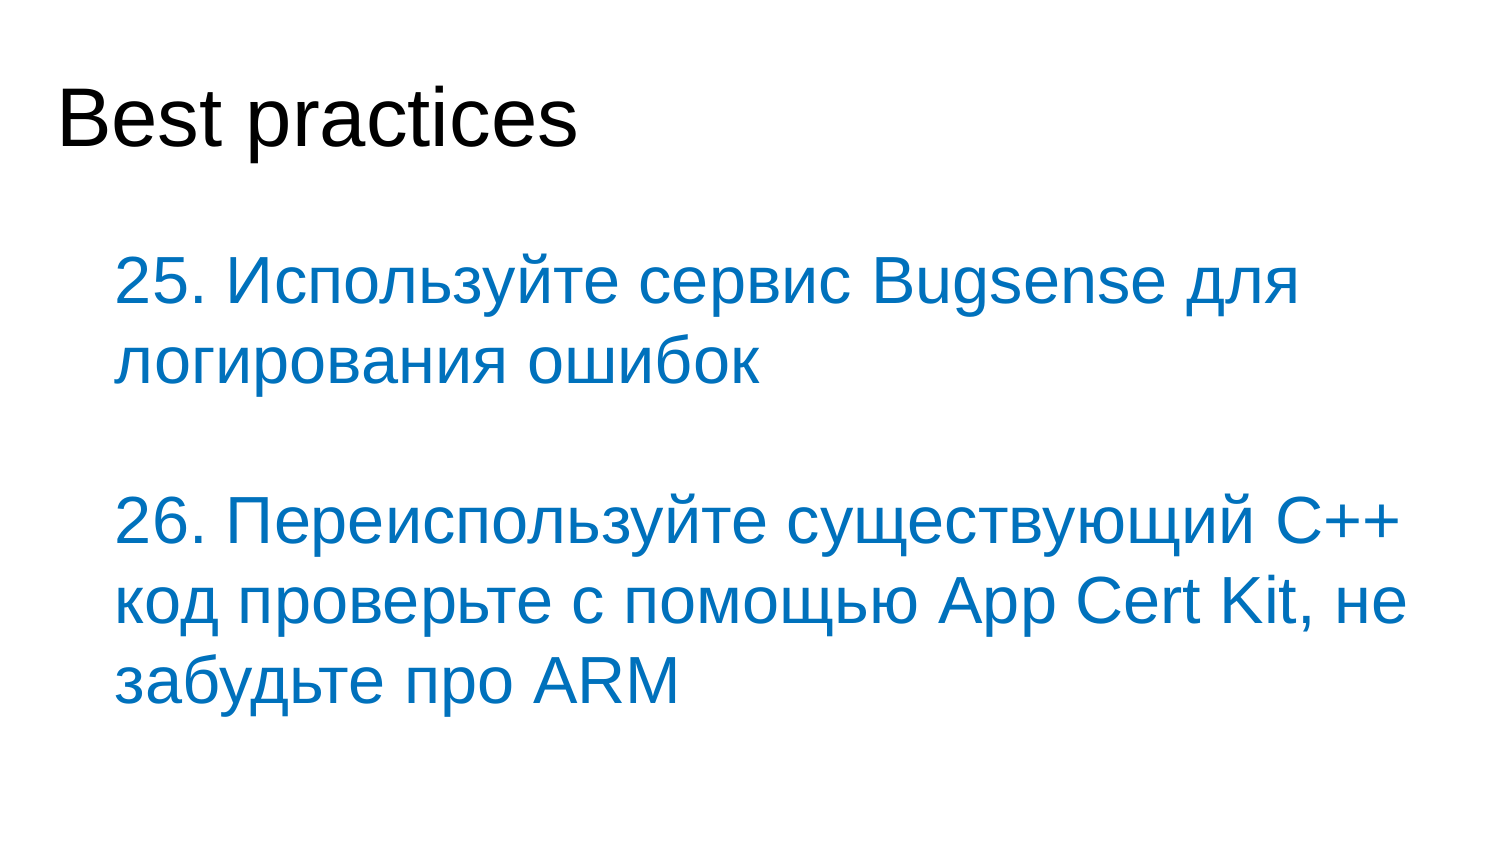

# Best practices
25. Используйте сервис Bugsense для логирования ошибок

26. Переиспользуйте существующий C++ код проверьте с помощью App Cert Kit, не забудьте про ARM

Application